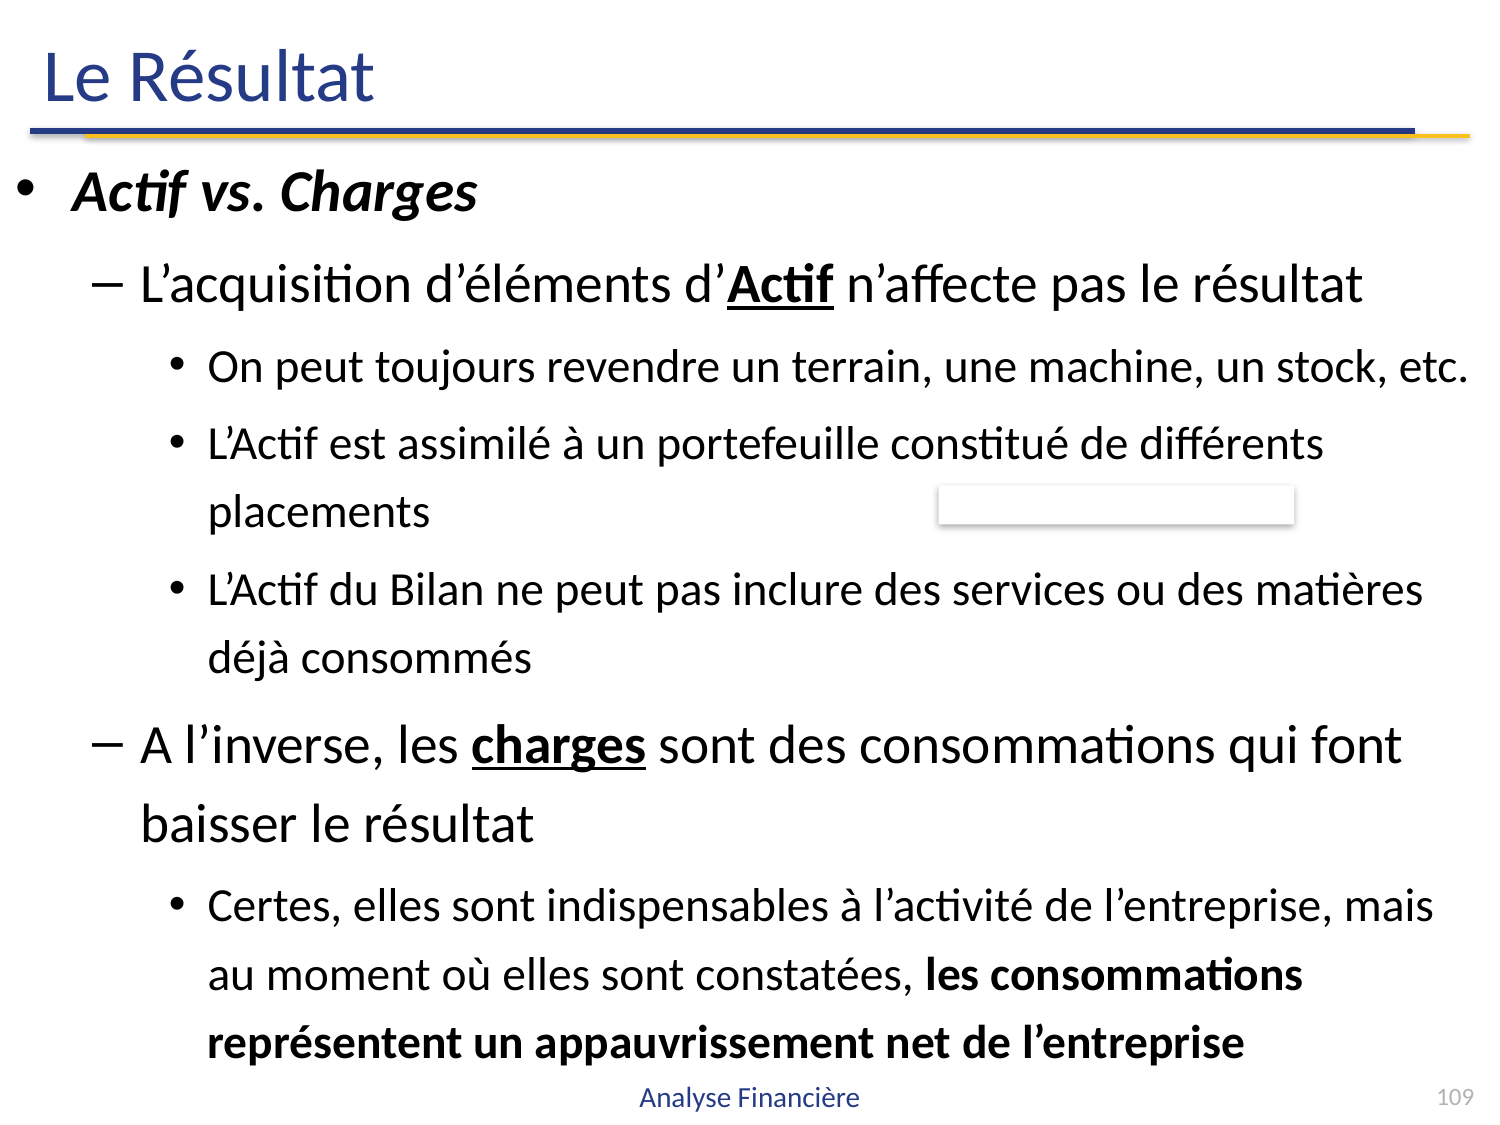

# Le Résultat
Actif vs. Charges
L’acquisition d’éléments d’Actif n’affecte pas le résultat
On peut toujours revendre un terrain, une machine, un stock, etc.
L’Actif est assimilé à un portefeuille constitué de différents placements
L’Actif du Bilan ne peut pas inclure des services ou des matières déjà consommés
A l’inverse, les charges sont des consommations qui font baisser le résultat
Certes, elles sont indispensables à l’activité de l’entreprise, mais au moment où elles sont constatées, les consommations représentent un appauvrissement net de l’entreprise

Analyse Financière
109